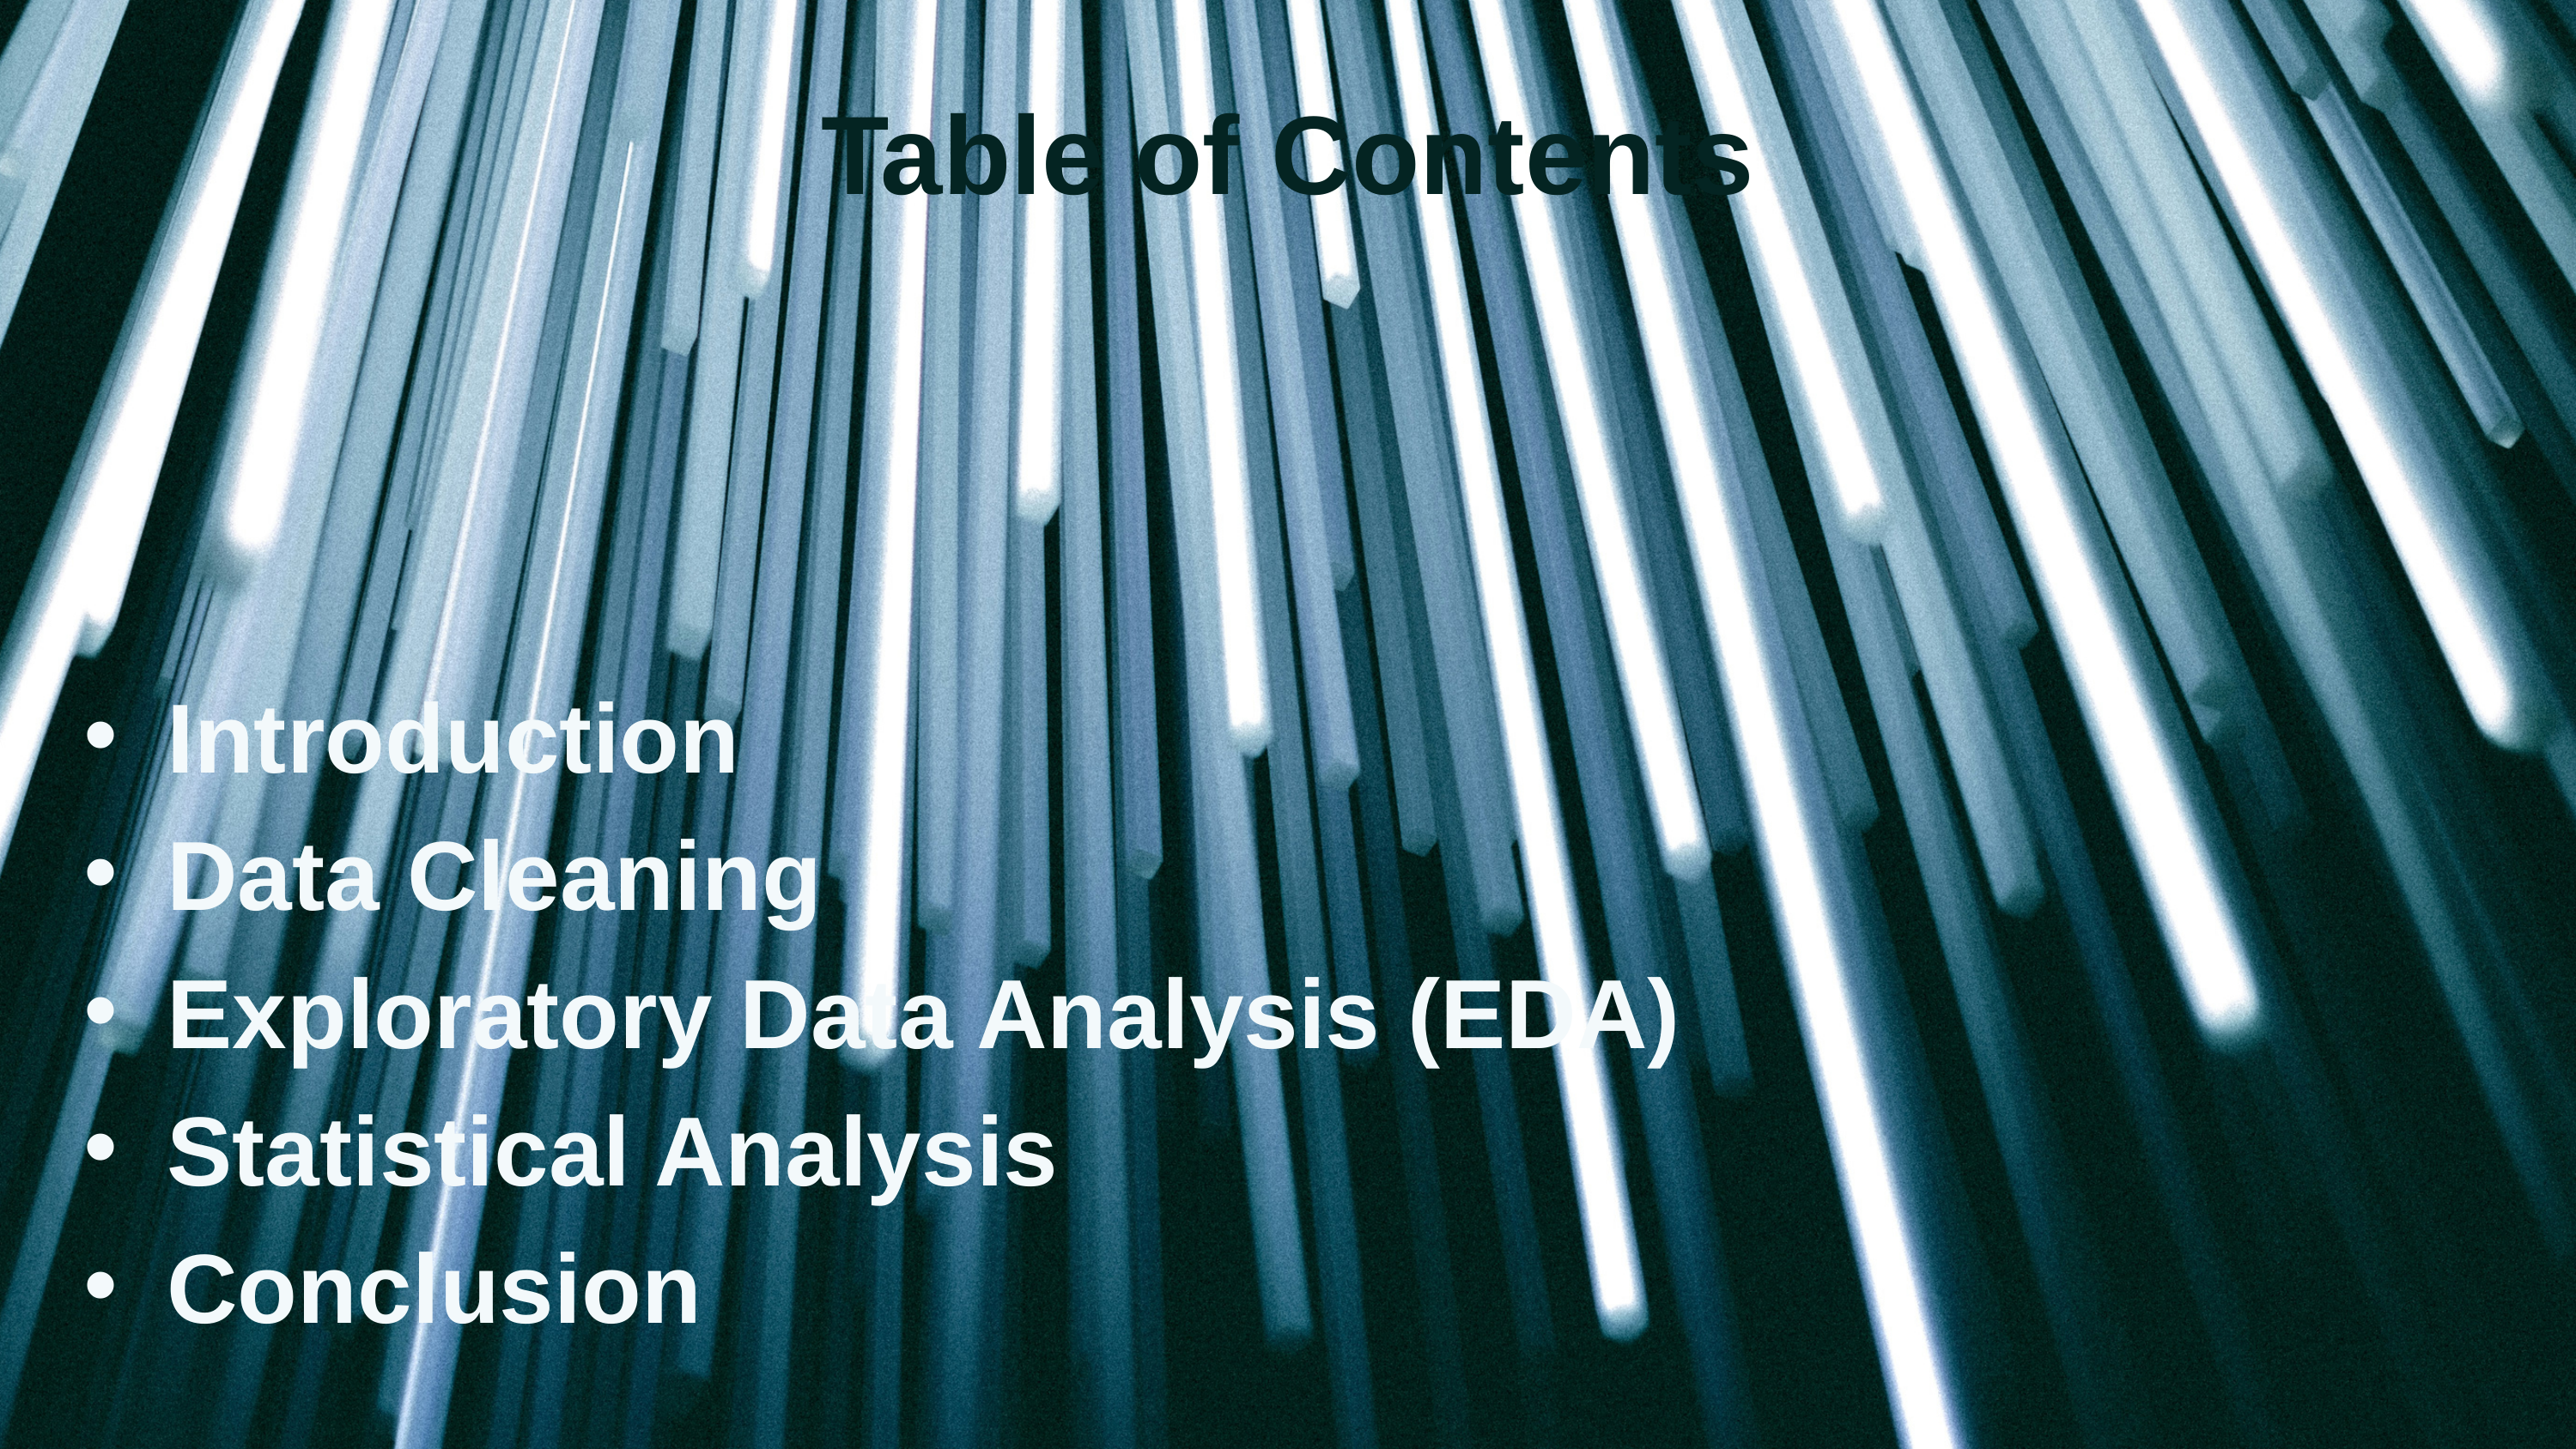

Table of Contents
Introduction
Data Cleaning
Exploratory Data Analysis (EDA)
Statistical Analysis
Conclusion